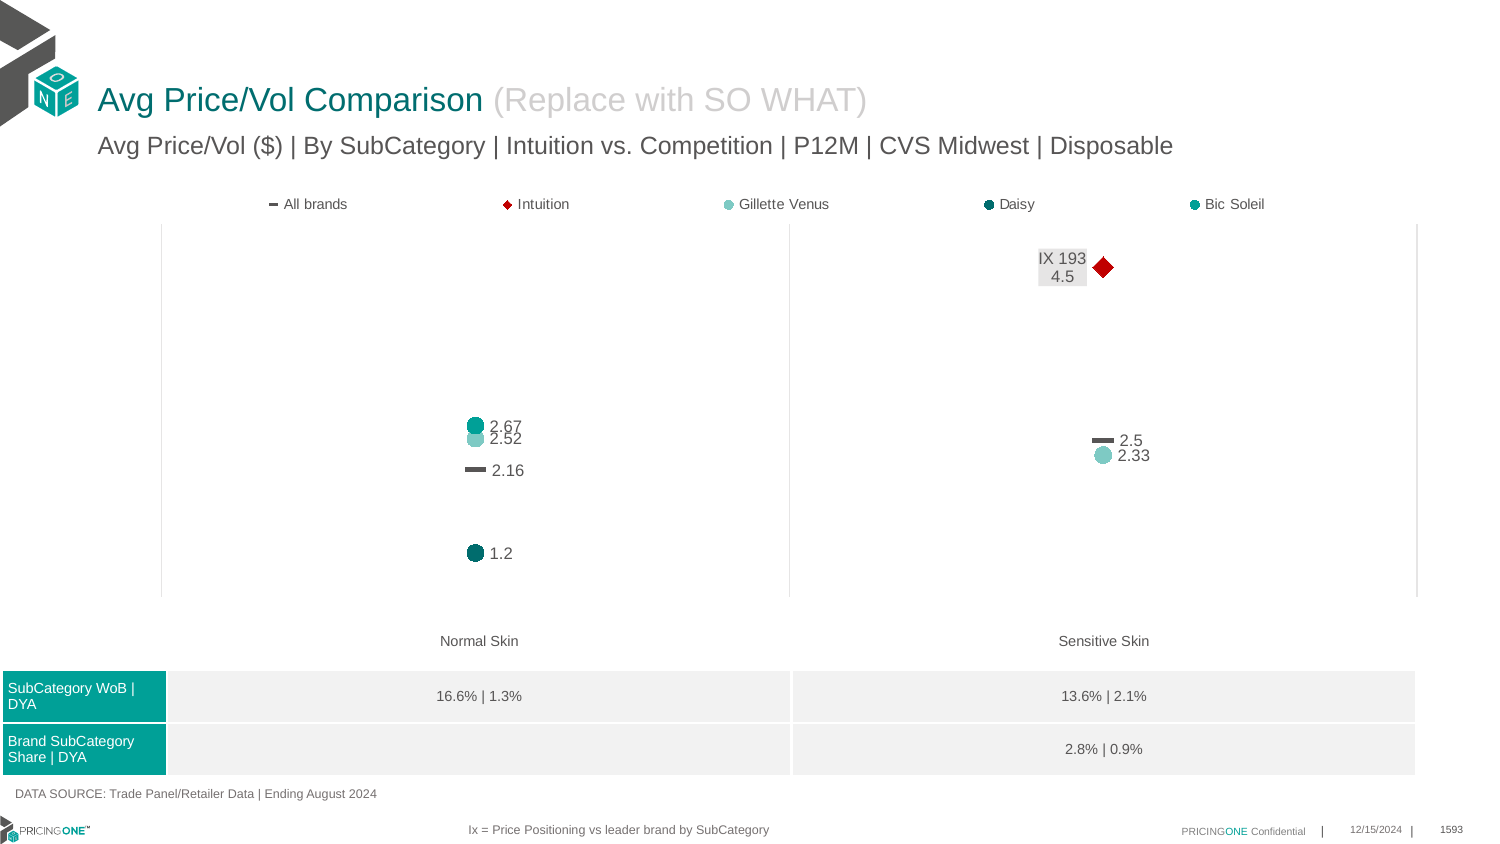

# Avg Price/Vol Comparison (Replace with SO WHAT)
Avg Price/Vol ($) | By SubCategory | Intuition vs. Competition | P12M | CVS Midwest | Disposable

### Chart

| Category | All brands | Intuition | Gillette Venus | Daisy | Bic Soleil |
|---|---|---|---|---|---|
| None | 2.16 | None | 2.52 | 1.2 | 2.67 |
| IX 193 | 2.5 | 4.5 | 2.33 | None | None |
|  | Normal Skin | Sensitive Skin |
| --- | --- | --- |
| SubCategory WoB | DYA | 16.6% | 1.3% | 13.6% | 2.1% |
| Brand SubCategory Share | DYA |  | 2.8% | 0.9% |
DATA SOURCE: Trade Panel/Retailer Data | Ending August 2024
Ix = Price Positioning vs leader brand by SubCategory
12/15/2024
1593